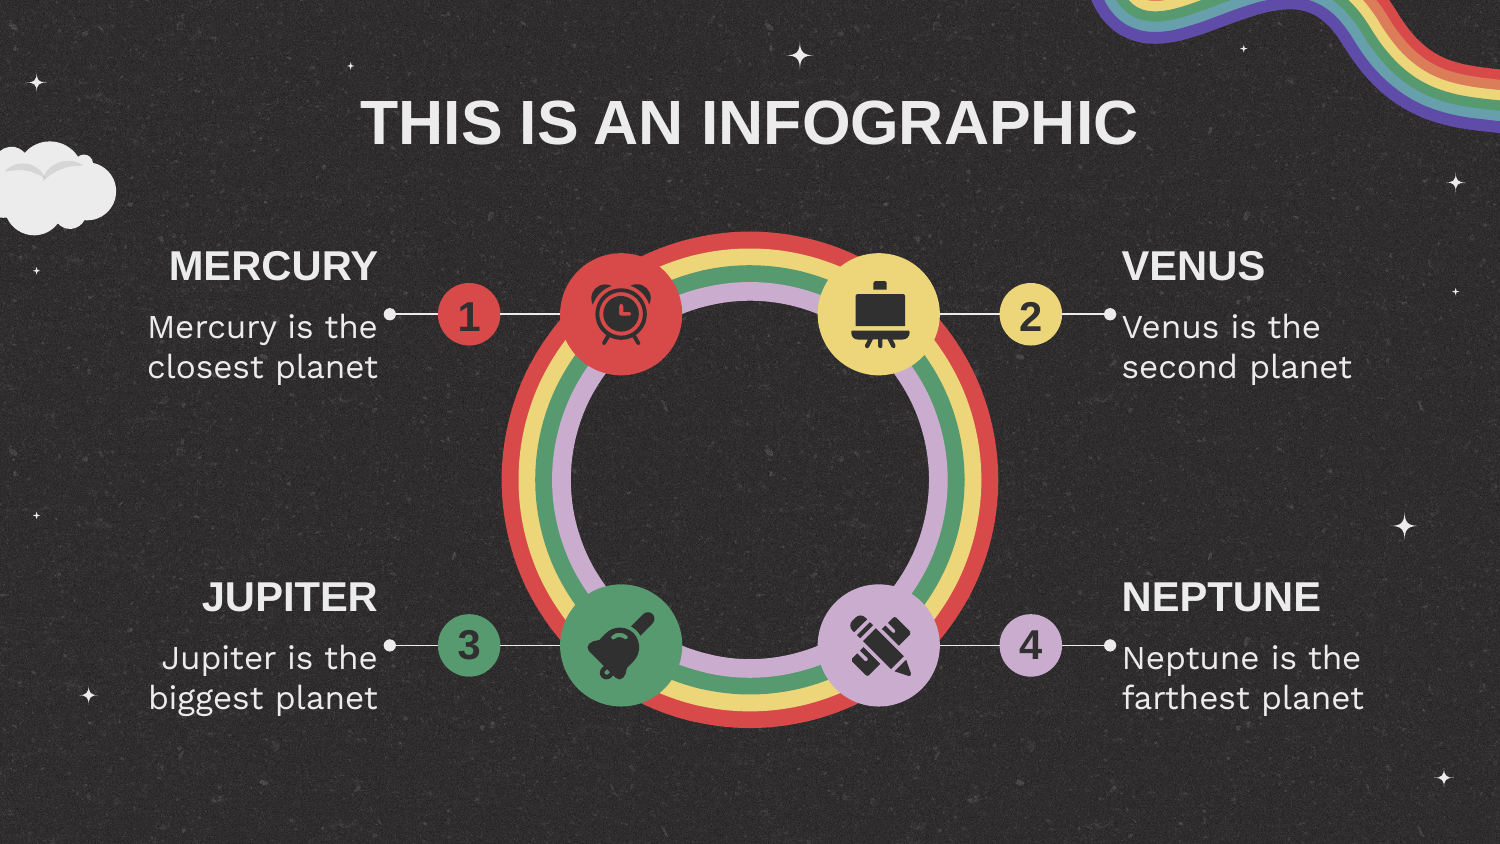

# THIS IS AN INFOGRAPHIC

1
2

3
4
MERCURY
VENUS

Mercury is the closest planet
Venus is the second planet
JUPITER
NEPTUNE

Jupiter is the biggest planet
Neptune is the farthest planet